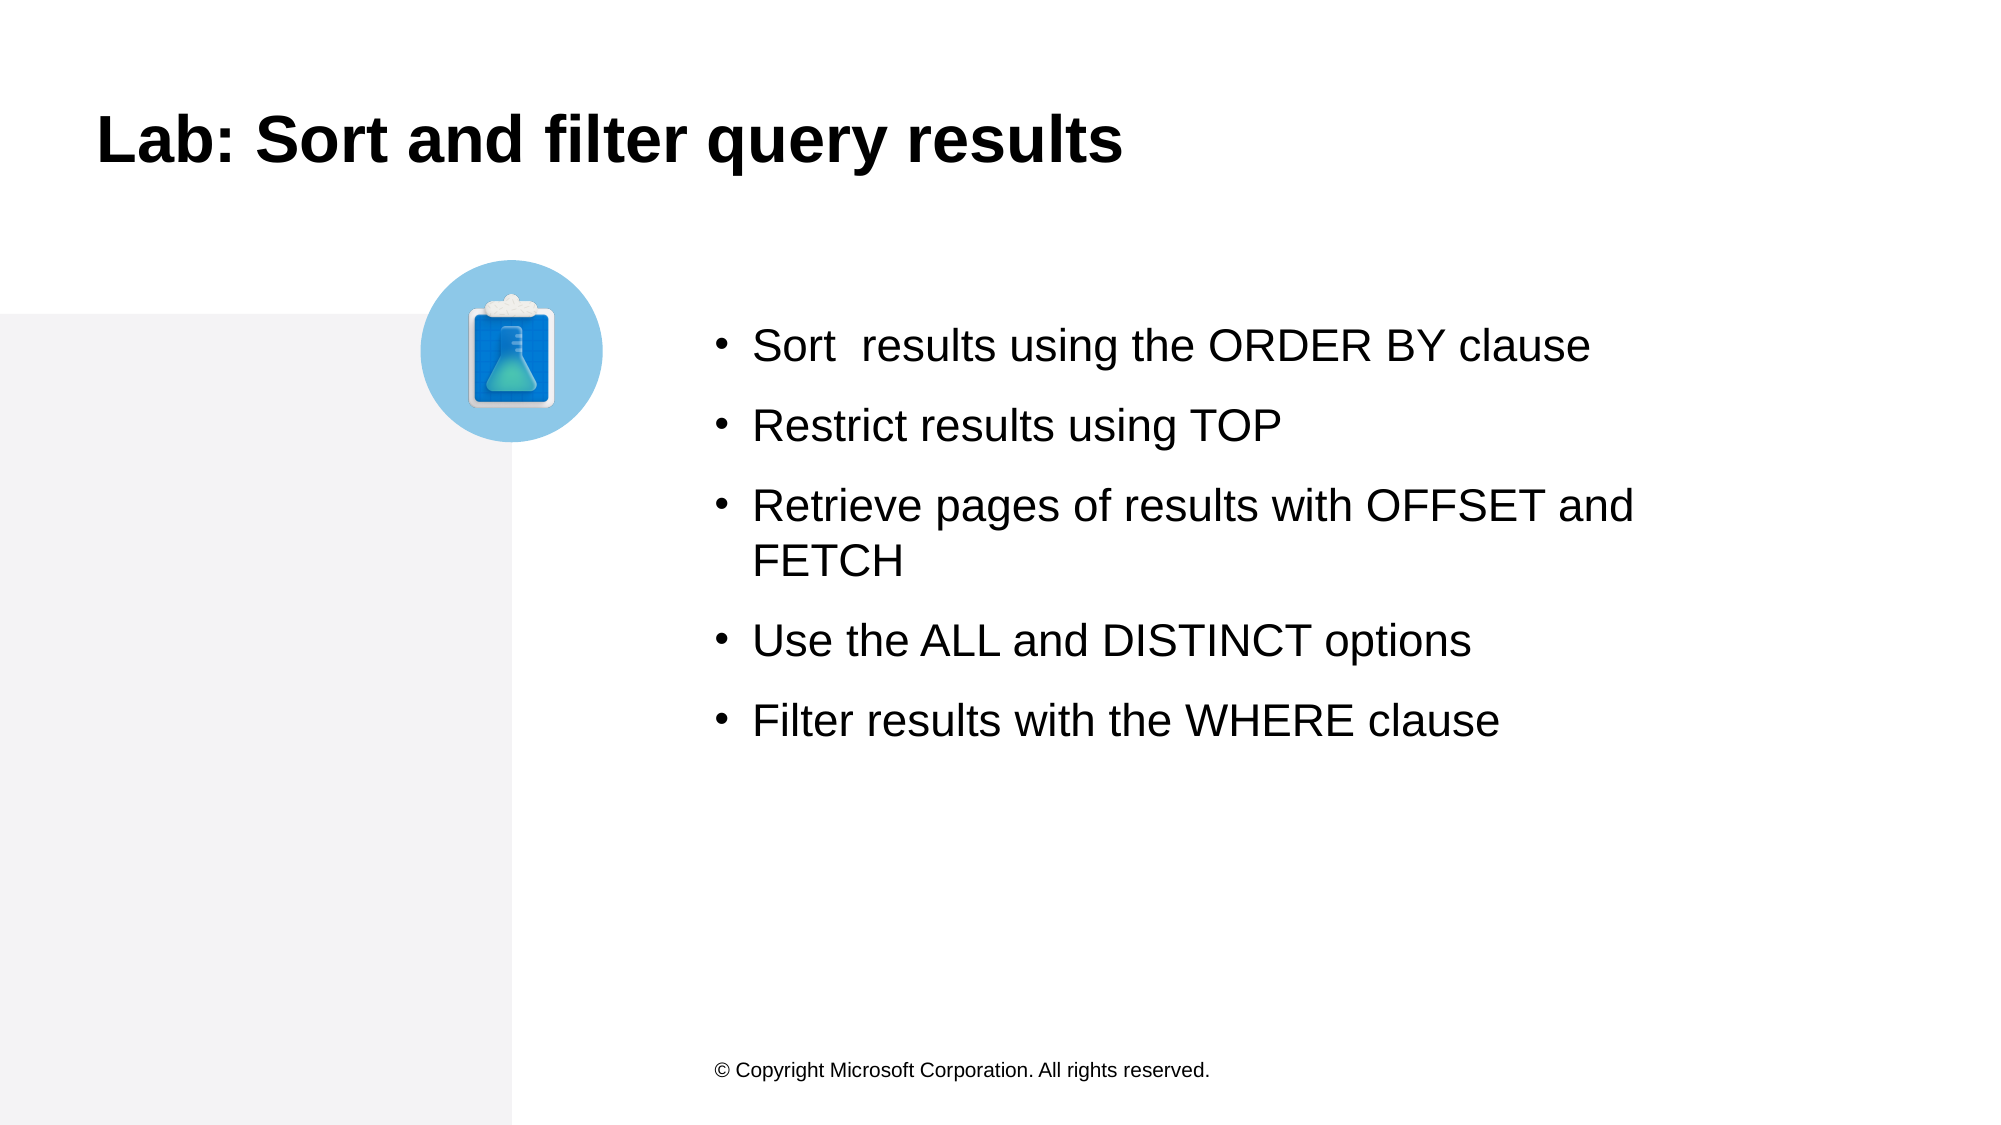

# Lab: Sort and filter query results
Sort  results using the ORDER BY clause
Restrict results using TOP
Retrieve pages of results with OFFSET and FETCH
Use the ALL and DISTINCT options
Filter results with the WHERE clause